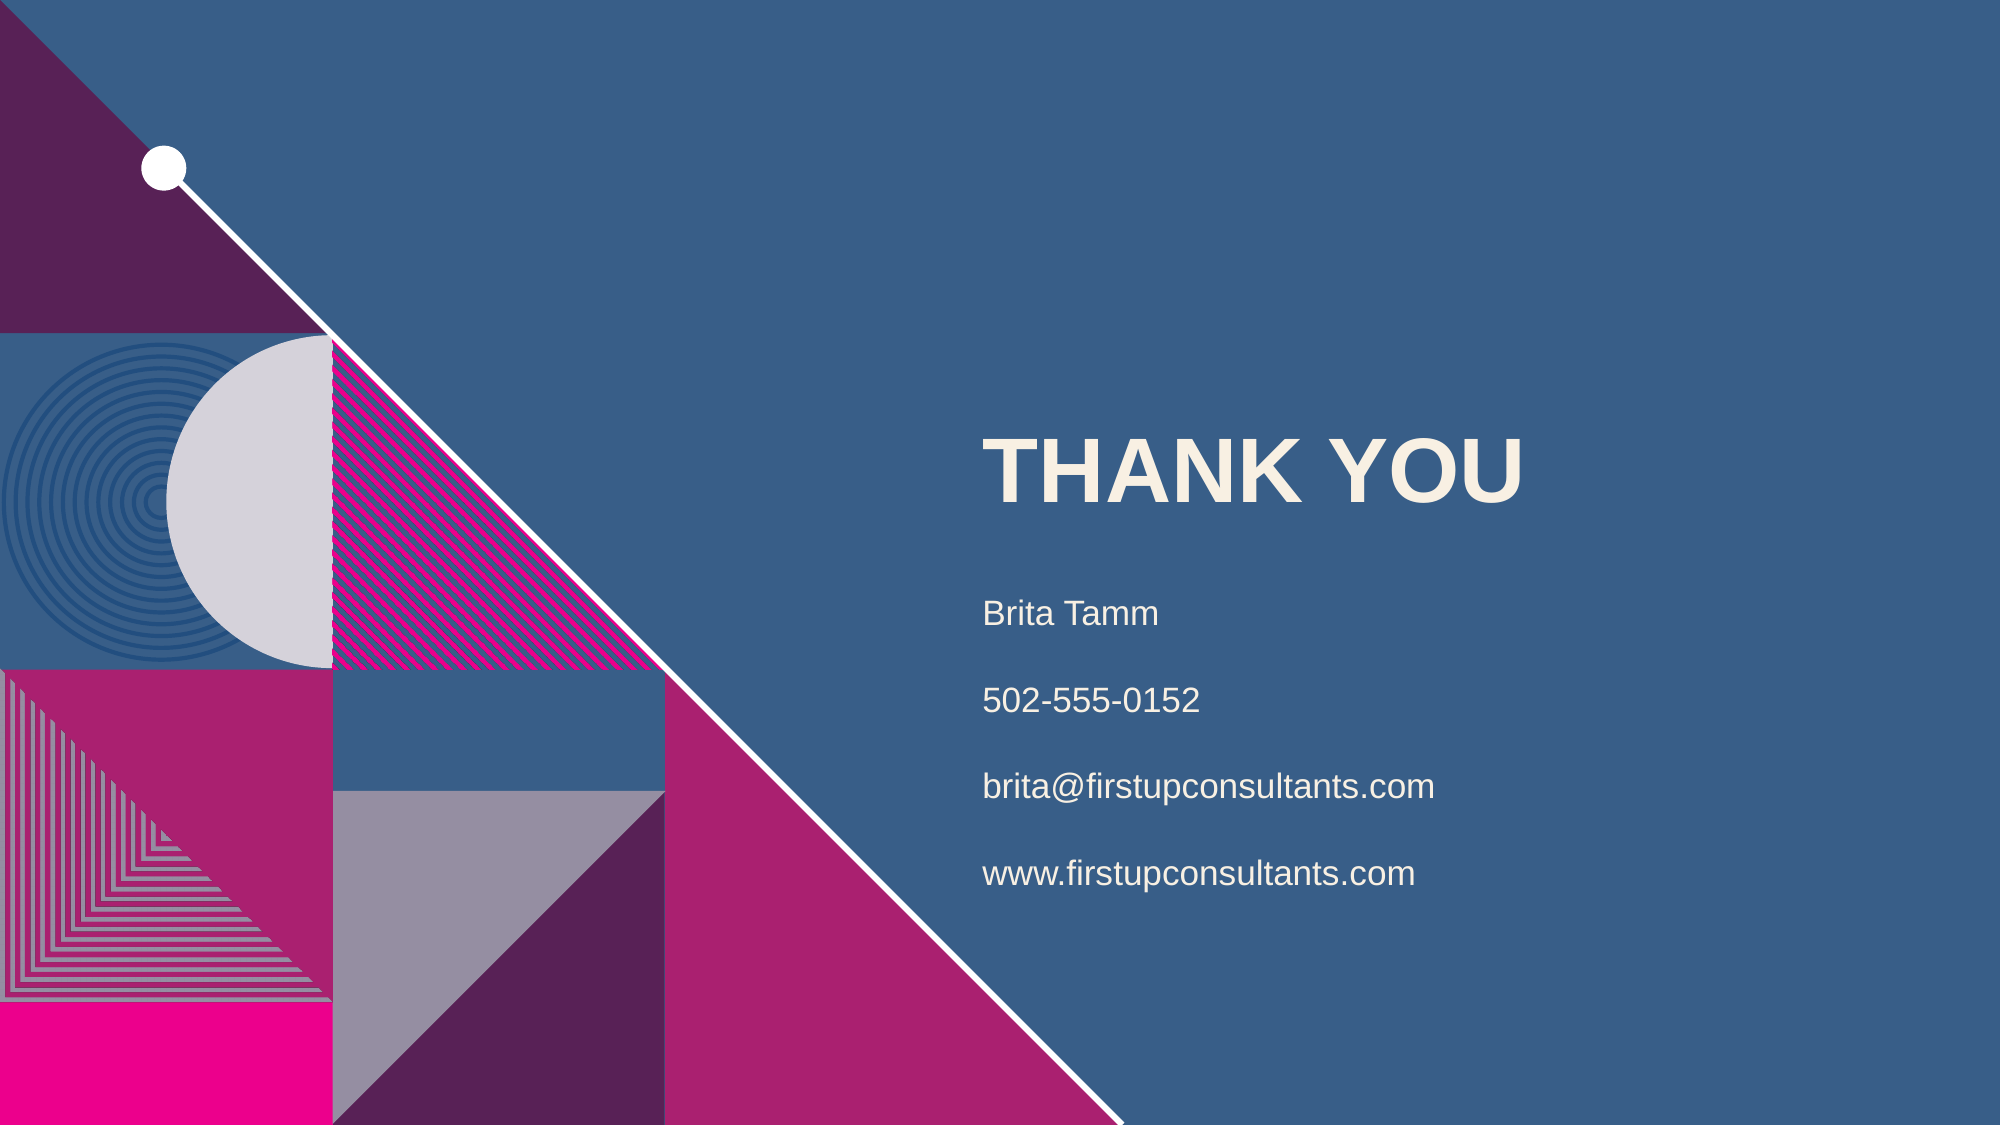

# THANK YOU
Brita Tamm​
502-555-0152​
brita@firstupconsultants.com​
www.firstupconsultants.com